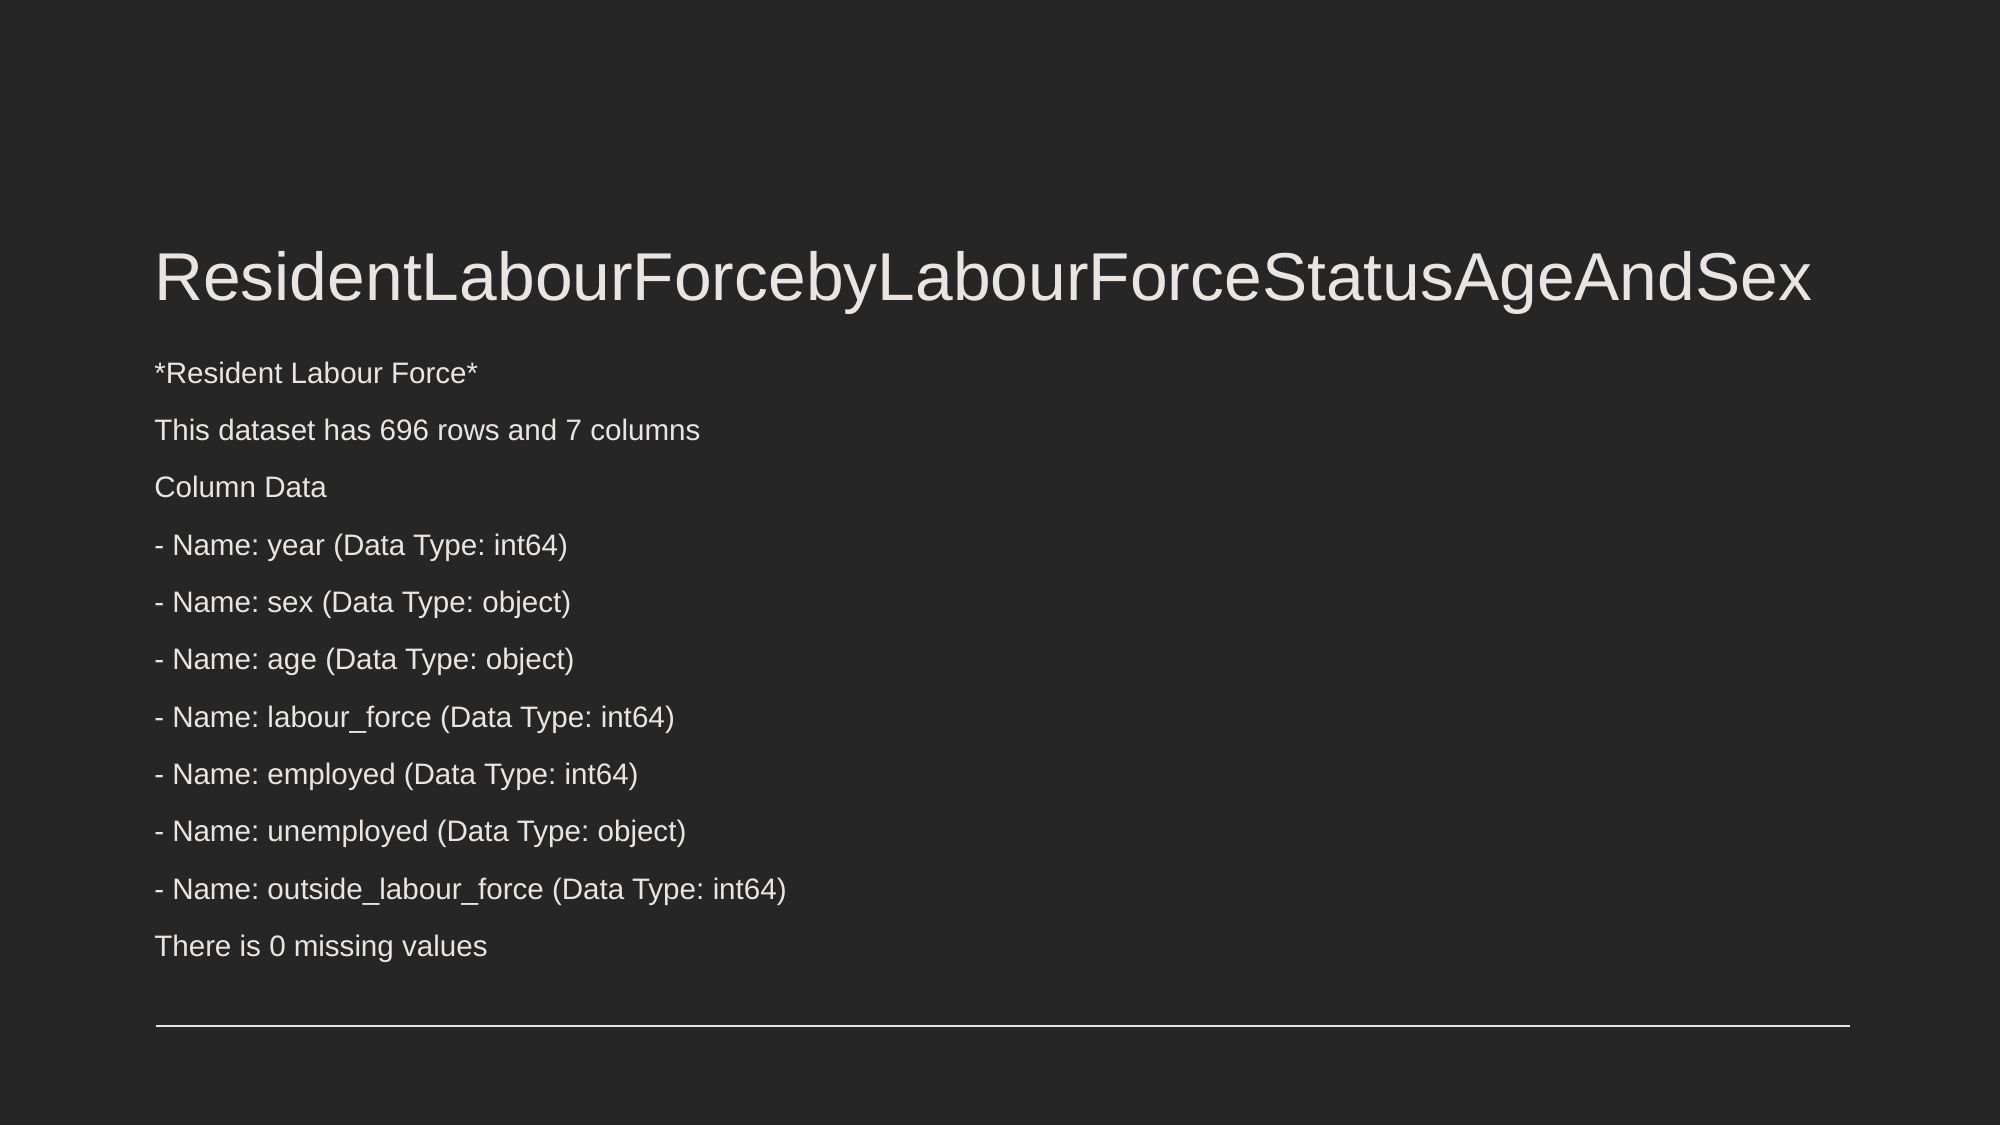

# ResidentLabourForcebyLabourForceStatusAgeAndSex
*Resident Labour Force*
This dataset has 696 rows and 7 columns
Column Data
- Name: year (Data Type: int64)
- Name: sex (Data Type: object)
- Name: age (Data Type: object)
- Name: labour_force (Data Type: int64)
- Name: employed (Data Type: int64)
- Name: unemployed (Data Type: object)
- Name: outside_labour_force (Data Type: int64)
There is 0 missing values